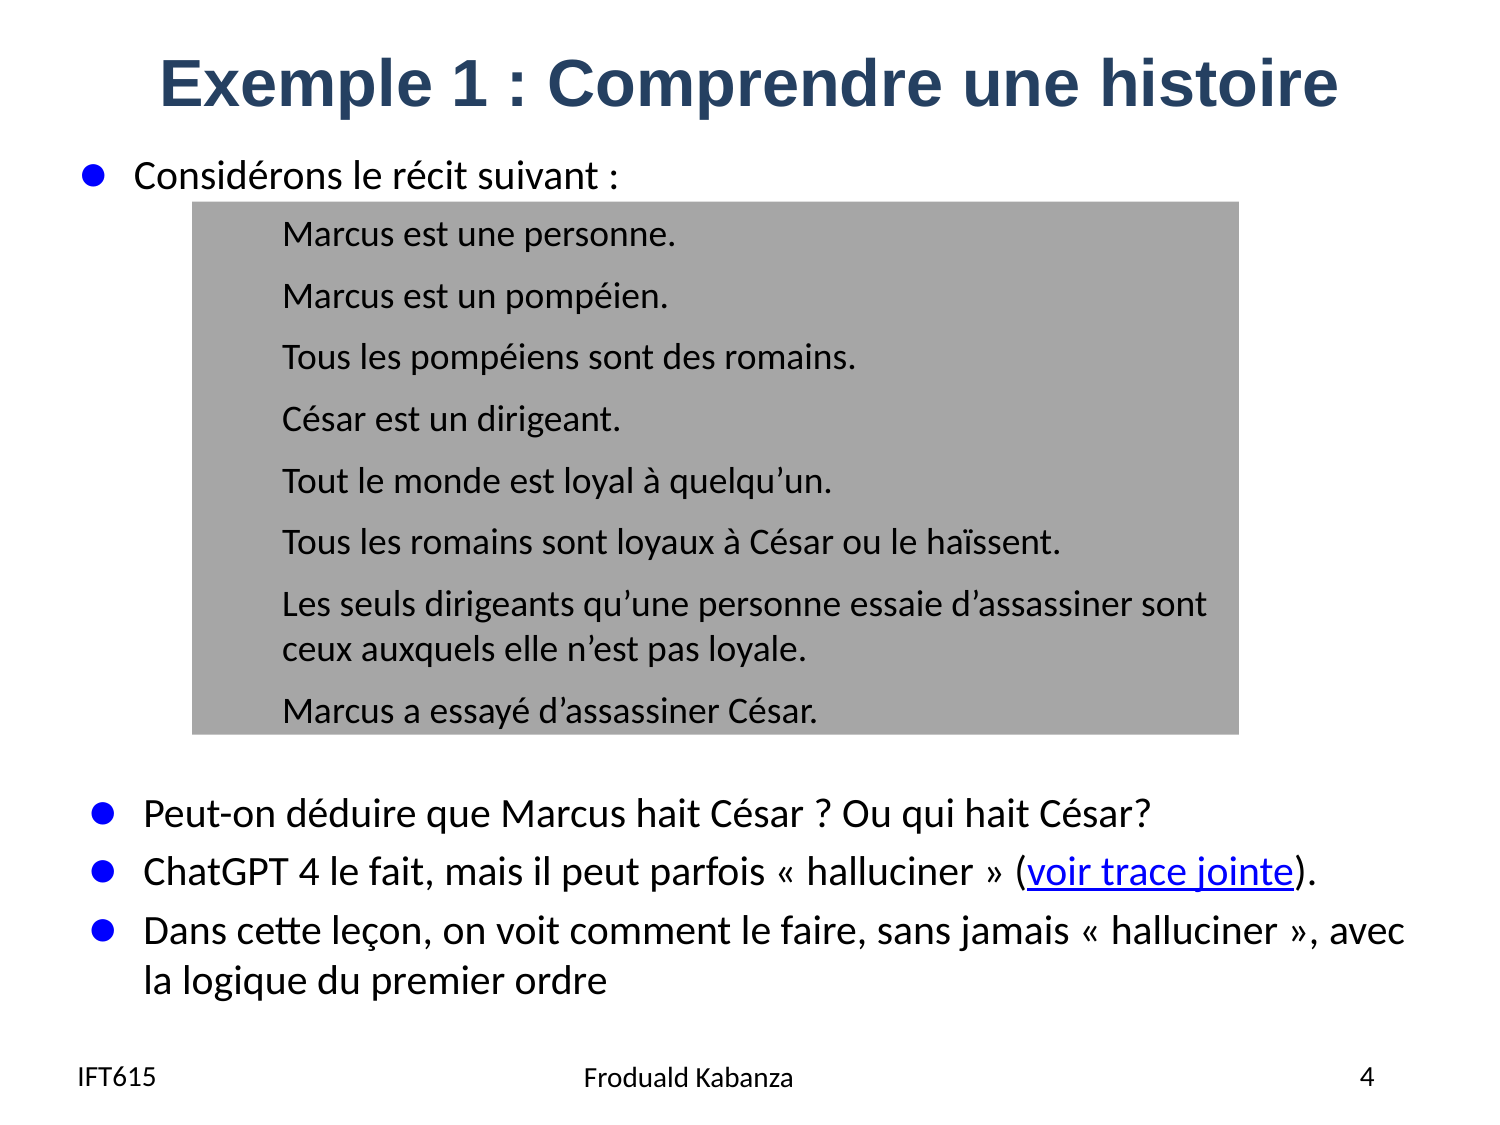

# Exemple 1 : Comprendre une histoire
Considérons le récit suivant :
Marcus est une personne.
Marcus est un pompéien.
Tous les pompéiens sont des romains.
César est un dirigeant.
Tout le monde est loyal à quelqu’un.
Tous les romains sont loyaux à César ou le haïssent.
Les seuls dirigeants qu’une personne essaie d’assassiner sont ceux auxquels elle n’est pas loyale.
Marcus a essayé d’assassiner César.
Peut-on déduire que Marcus hait César ? Ou qui hait César?
ChatGPT 4 le fait, mais il peut parfois « halluciner » (voir trace jointe).
Dans cette leçon, on voit comment le faire, sans jamais « halluciner », avec la logique du premier ordre
IFT615
4
Froduald Kabanza